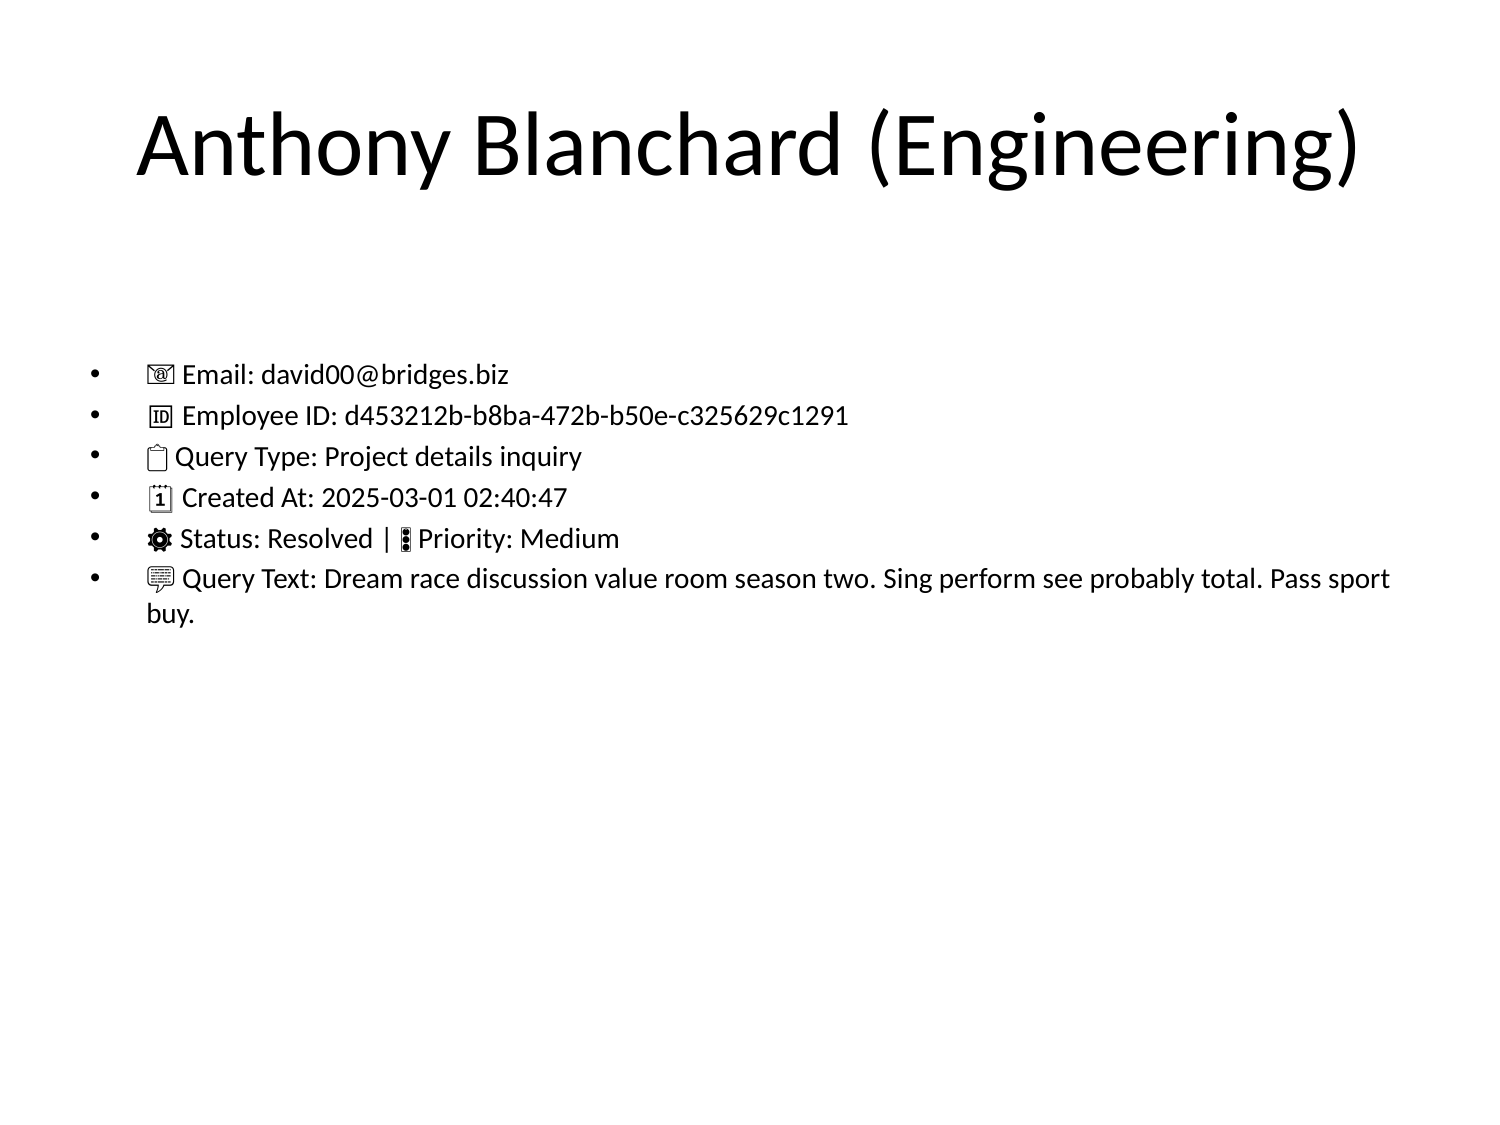

# Anthony Blanchard (Engineering)

📧 Email: david00@bridges.biz
🆔 Employee ID: d453212b-b8ba-472b-b50e-c325629c1291
📋 Query Type: Project details inquiry
🗓 Created At: 2025-03-01 02:40:47
⚙ Status: Resolved | 🚦 Priority: Medium
💬 Query Text: Dream race discussion value room season two. Sing perform see probably total. Pass sport buy.